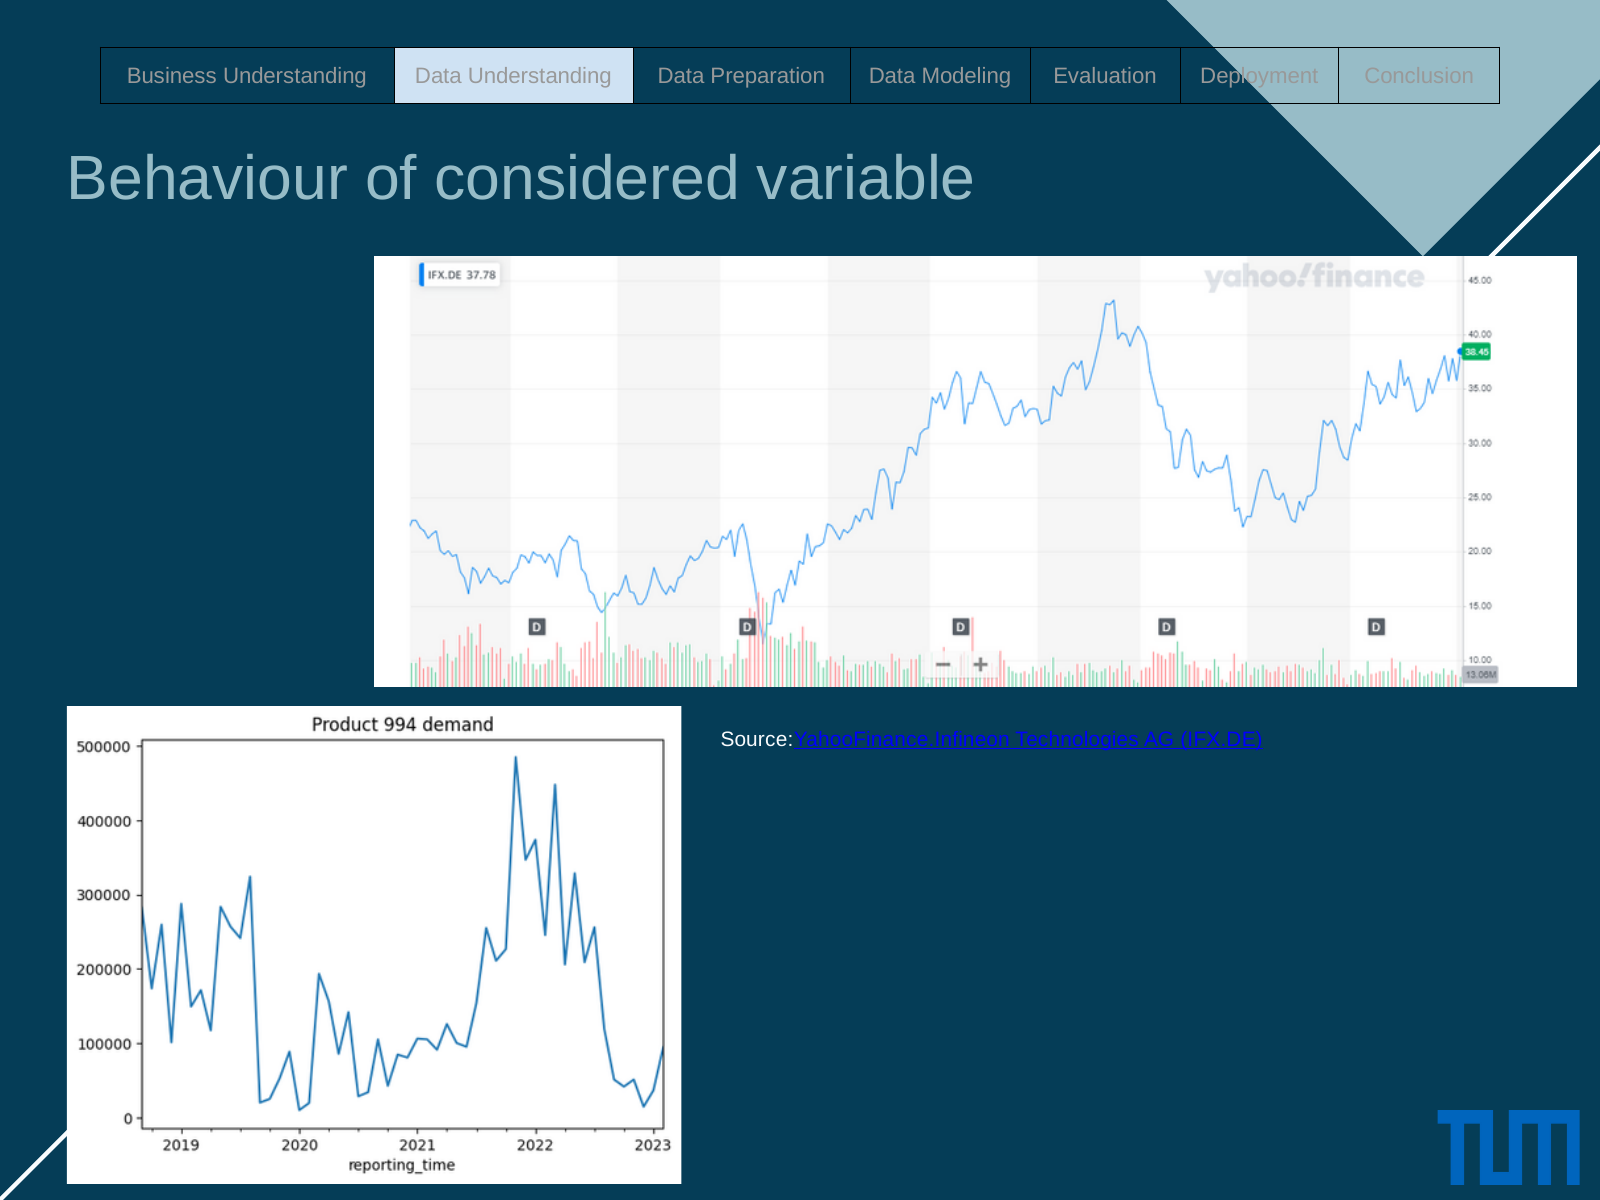

| Business Understanding | Data Understanding | Data Preparation | Data Modeling | Evaluation | Deployment | Conclusion |
| --- | --- | --- | --- | --- | --- | --- |

Behaviour of considered variable

Source:YahooFinance.Infineon Technologies AG (IFX.DE)